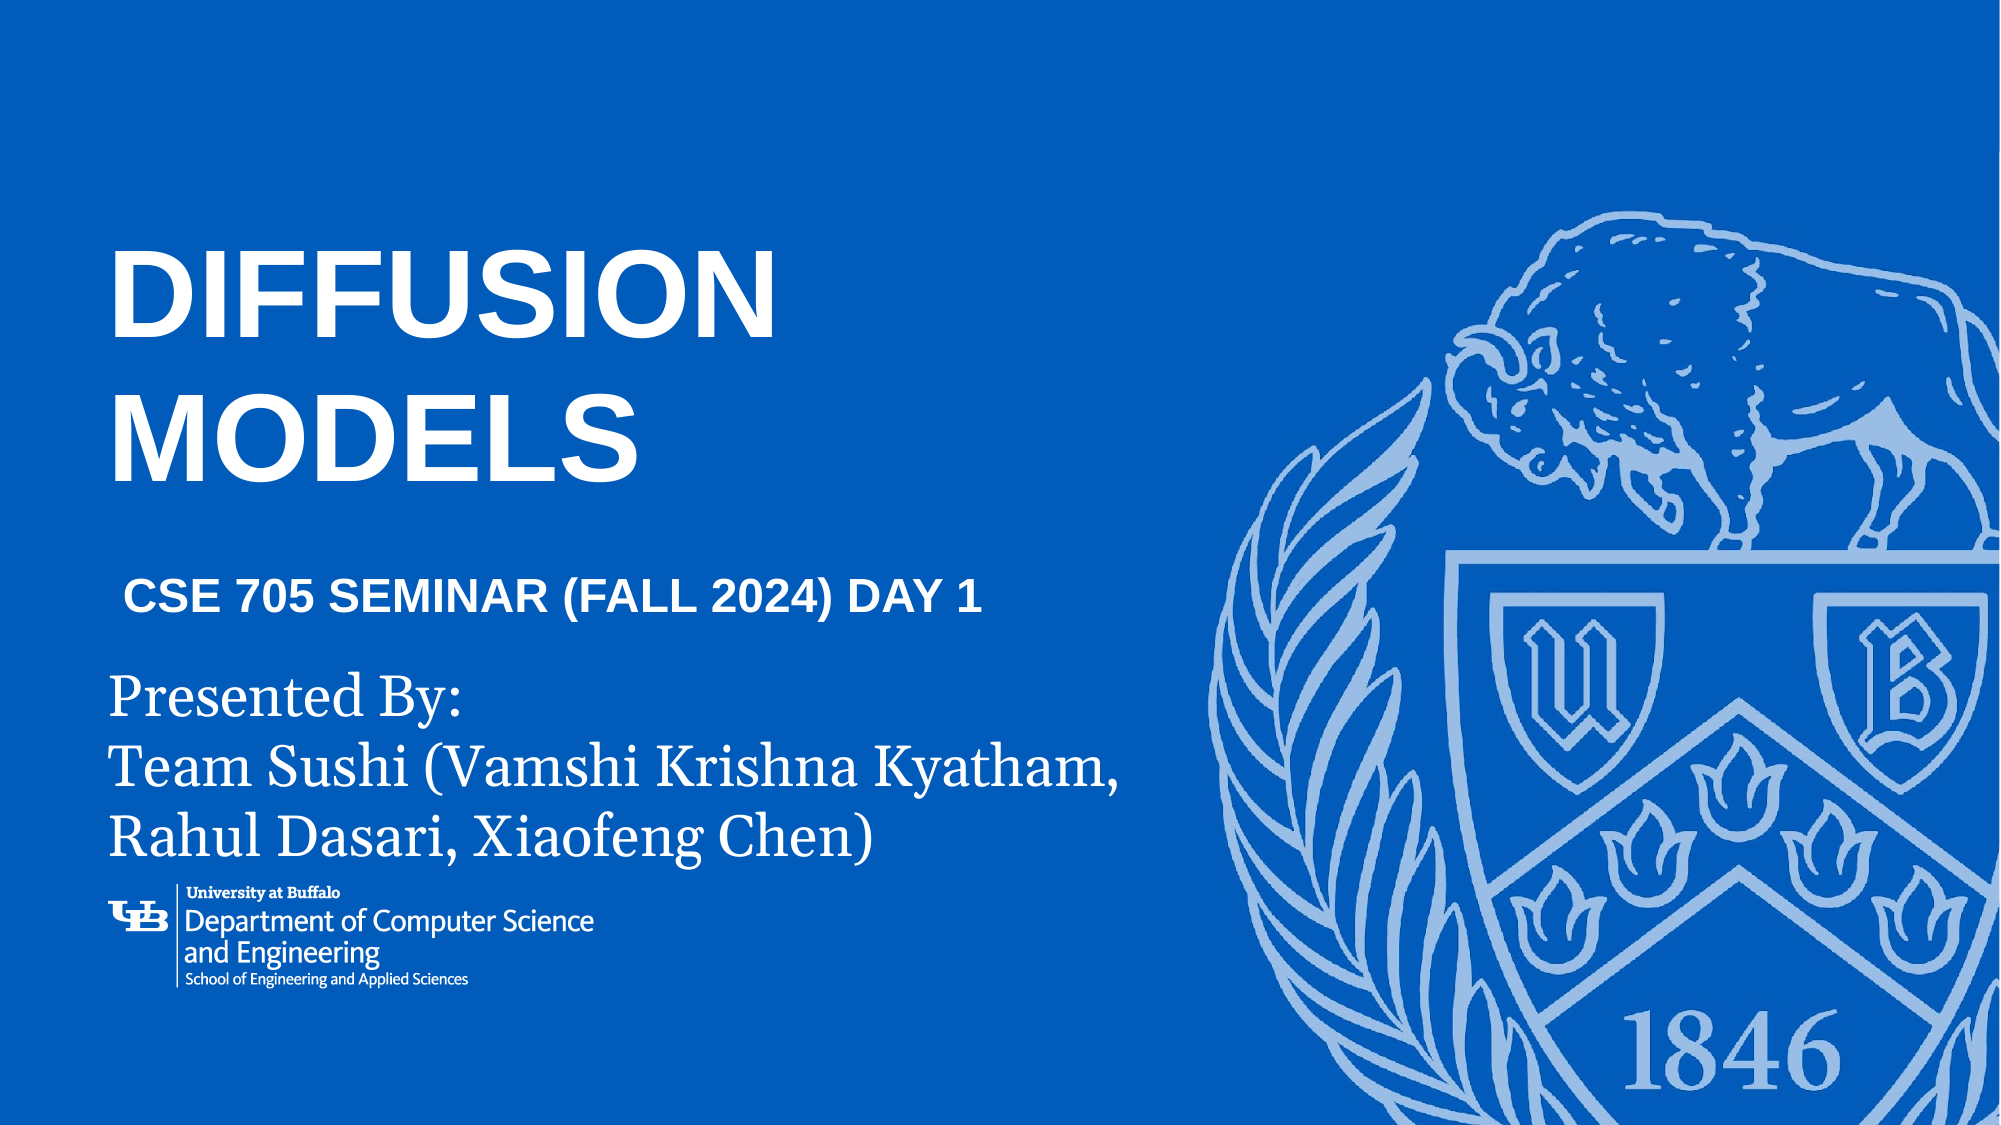

# DIFFUSION MODELS
CSE 705 SEMINAR (FALL 2024) DAY 1
Presented By:
Team Sushi (Vamshi Krishna Kyatham, Rahul Dasari, Xiaofeng Chen)